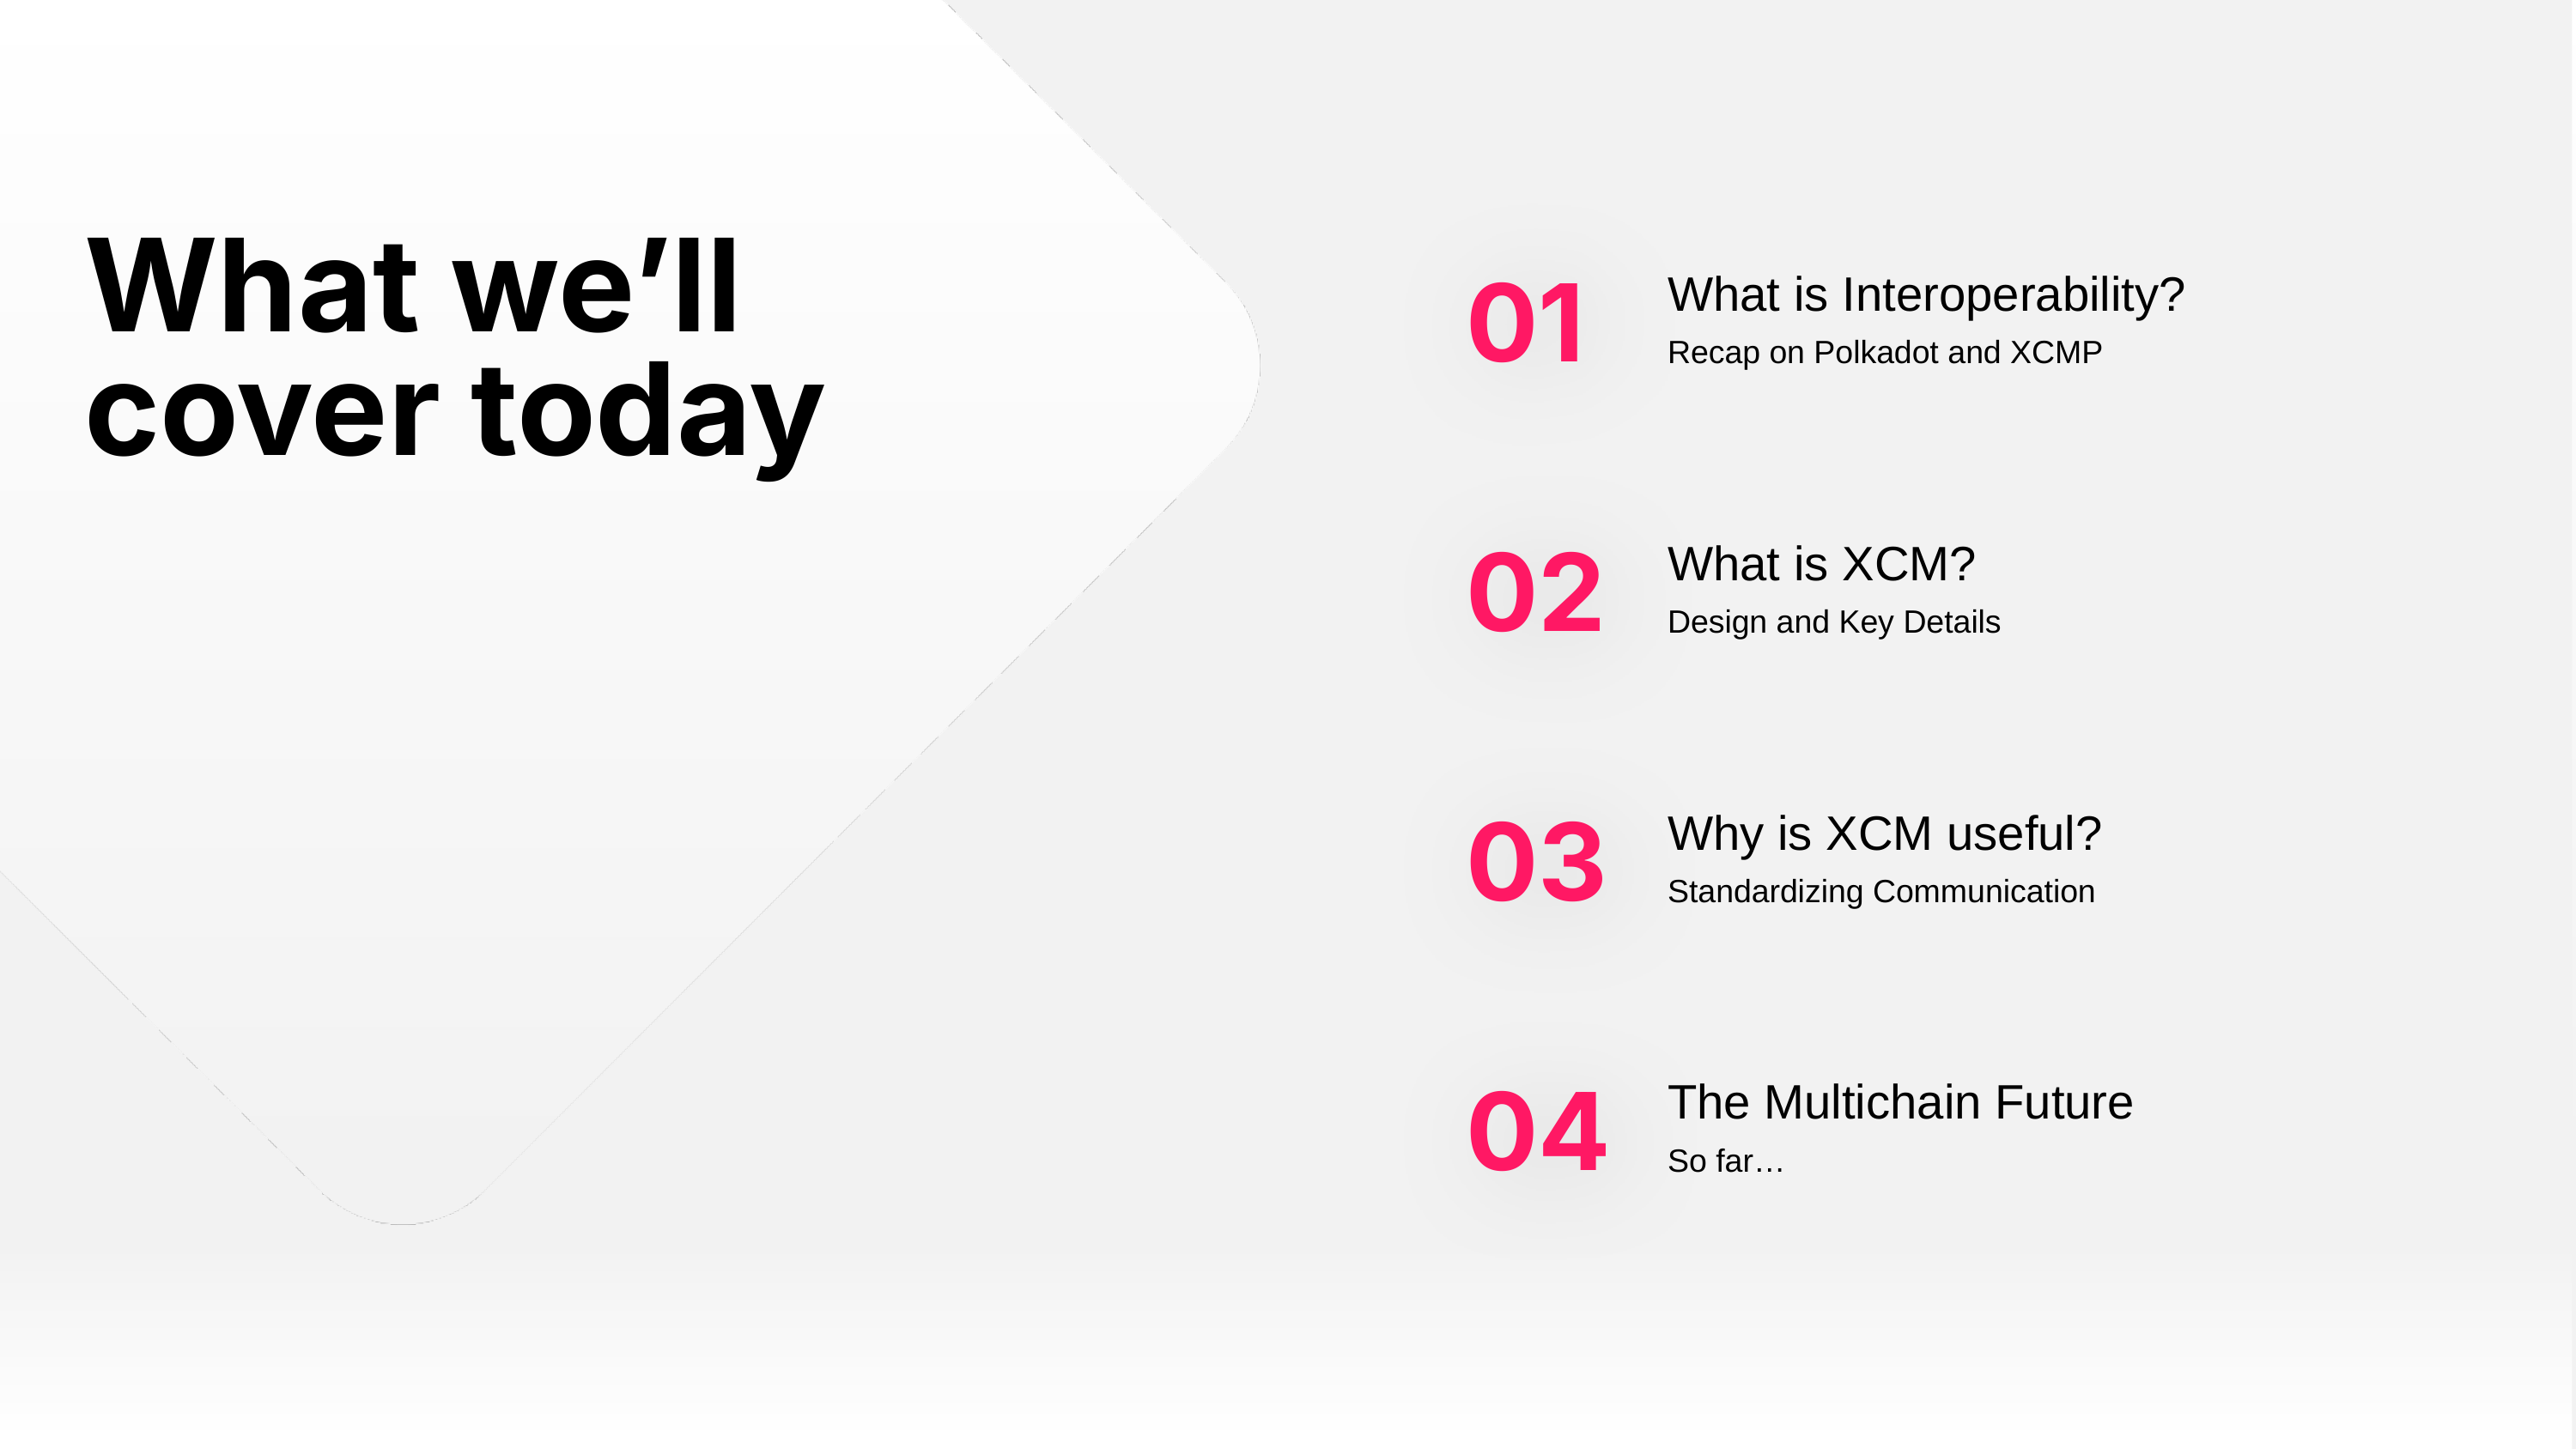

# What we’ll cover today
01
What is Interoperability?
Recap on Polkadot and XCMP
02
What is XCM?
Design and Key Details

03
Why is XCM useful?
Standardizing Communication
04
The Multichain Future
So far…